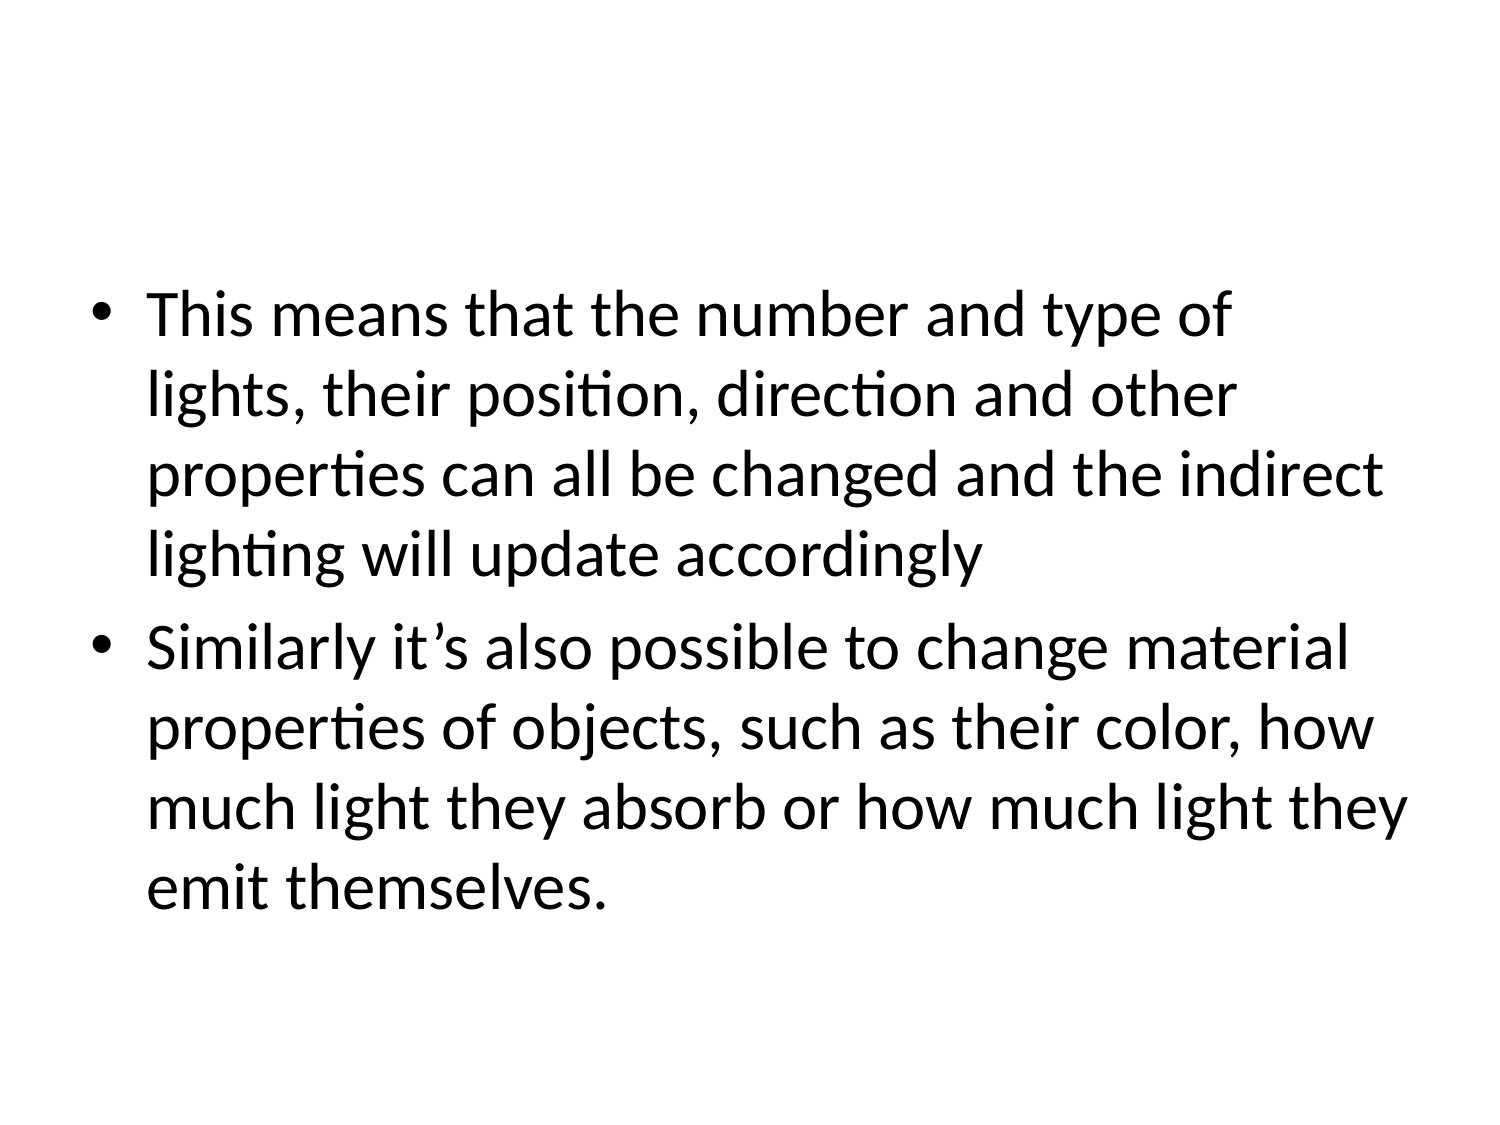

#
This means that the number and type of lights, their position, direction and other properties can all be changed and the indirect lighting will update accordingly
Similarly it’s also possible to change material properties of objects, such as their color, how much light they absorb or how much light they emit themselves.